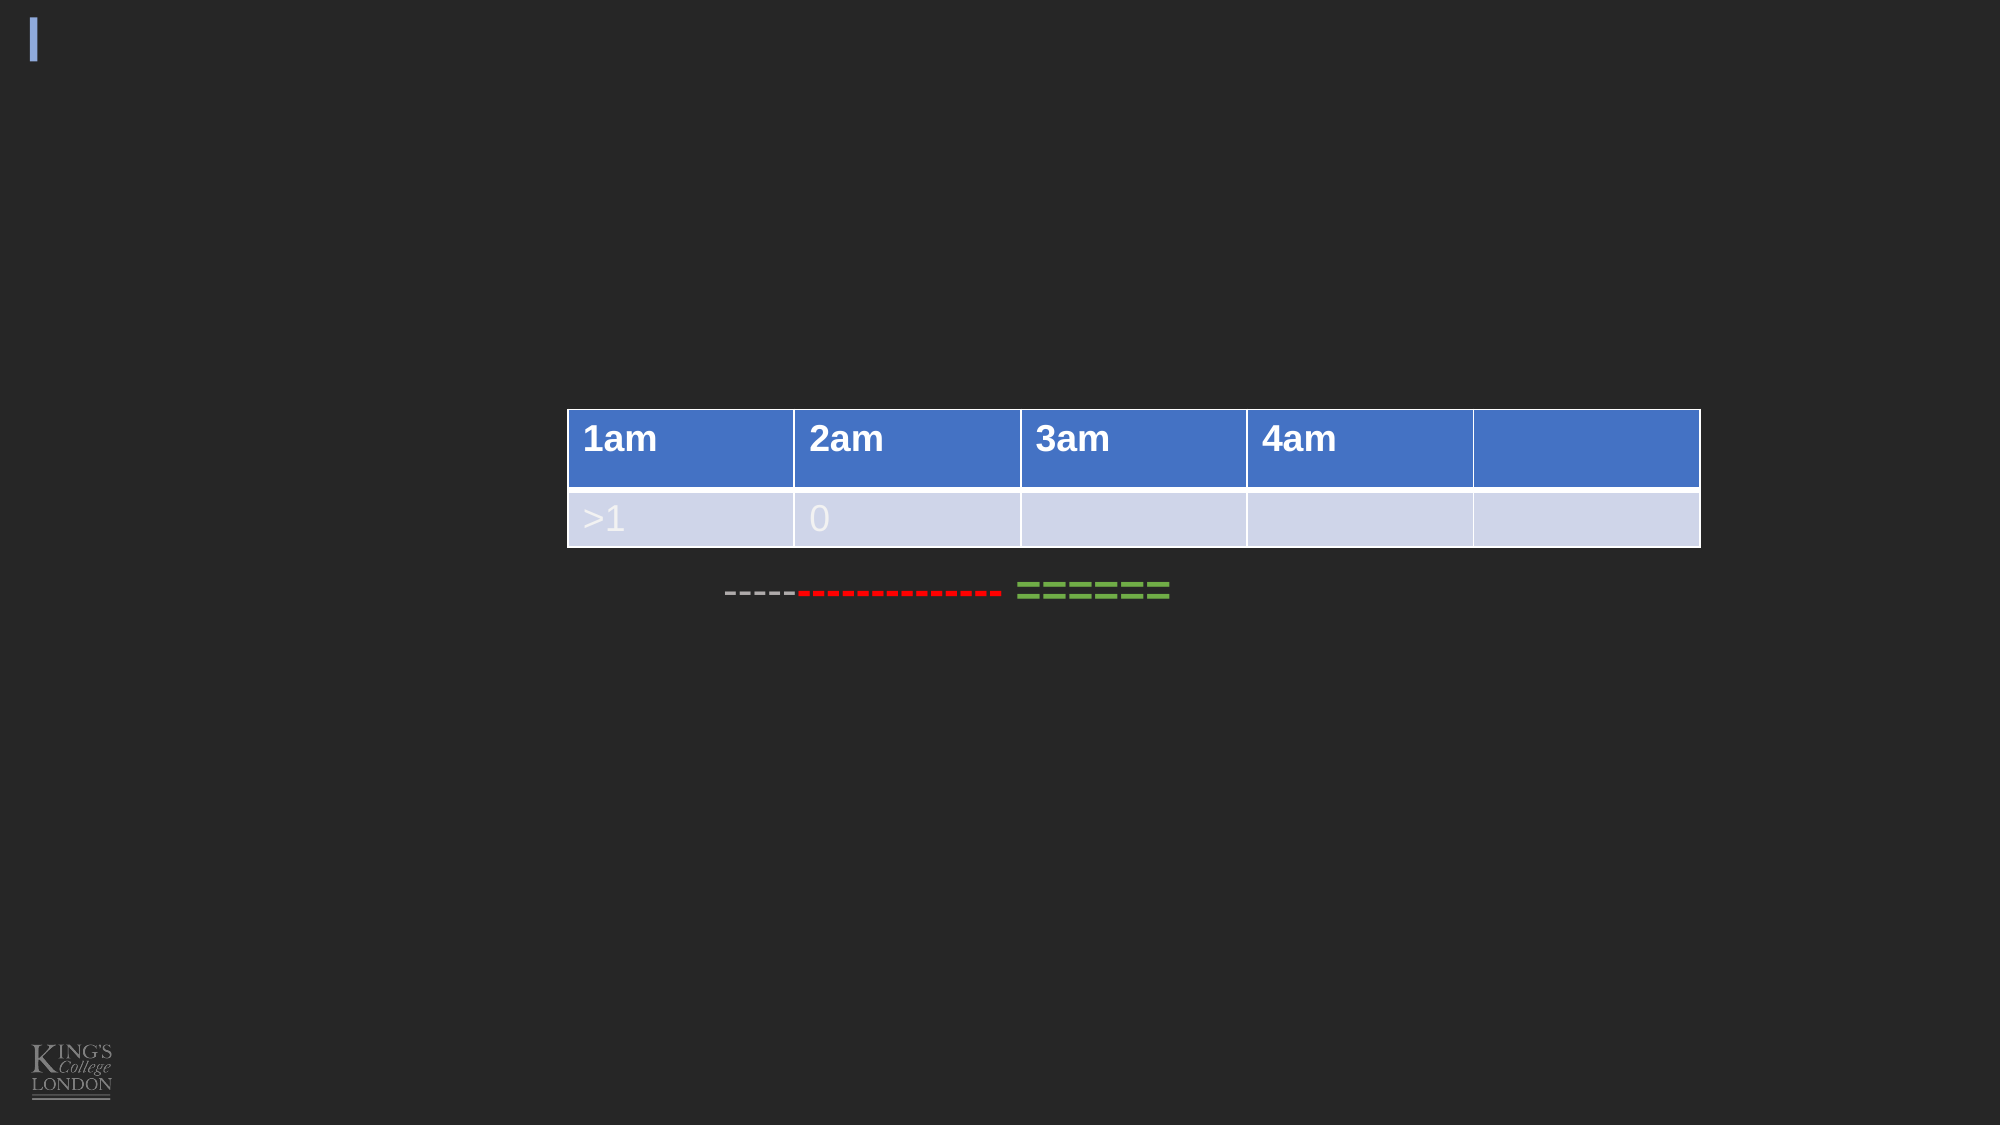

#
| 1am | 2am | 3am | 4am |  |
| --- | --- | --- | --- | --- |
| >1 | 0 |  |  |  |
------------------- ======